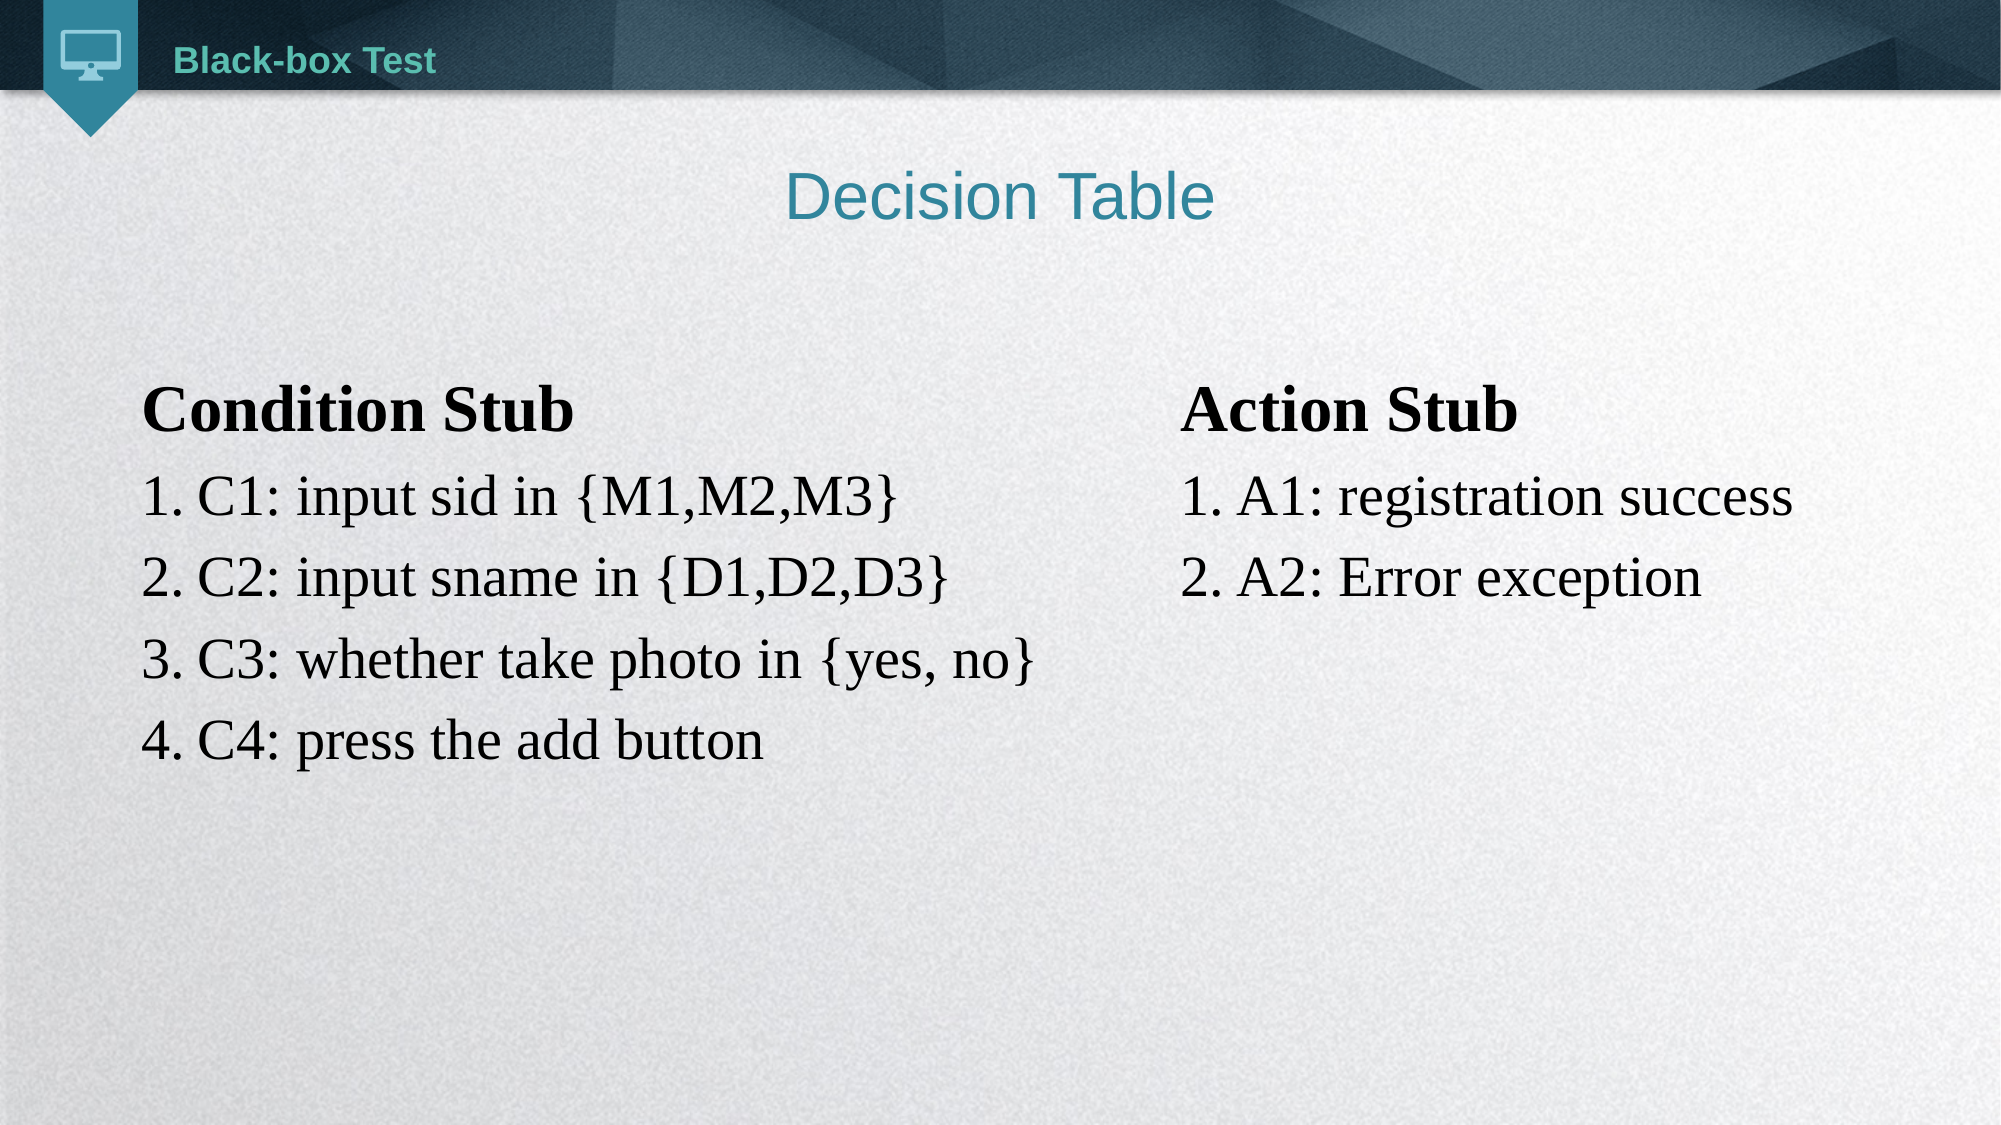

Black-box Test
Decision Table
Condition Stub
C1: input sid in {M1,M2,M3}
C2: input sname in {D1,D2,D3}
C3: whether take photo in {yes, no}
C4: press the add button

Action Stub
A1: registration success
A2: Error exception